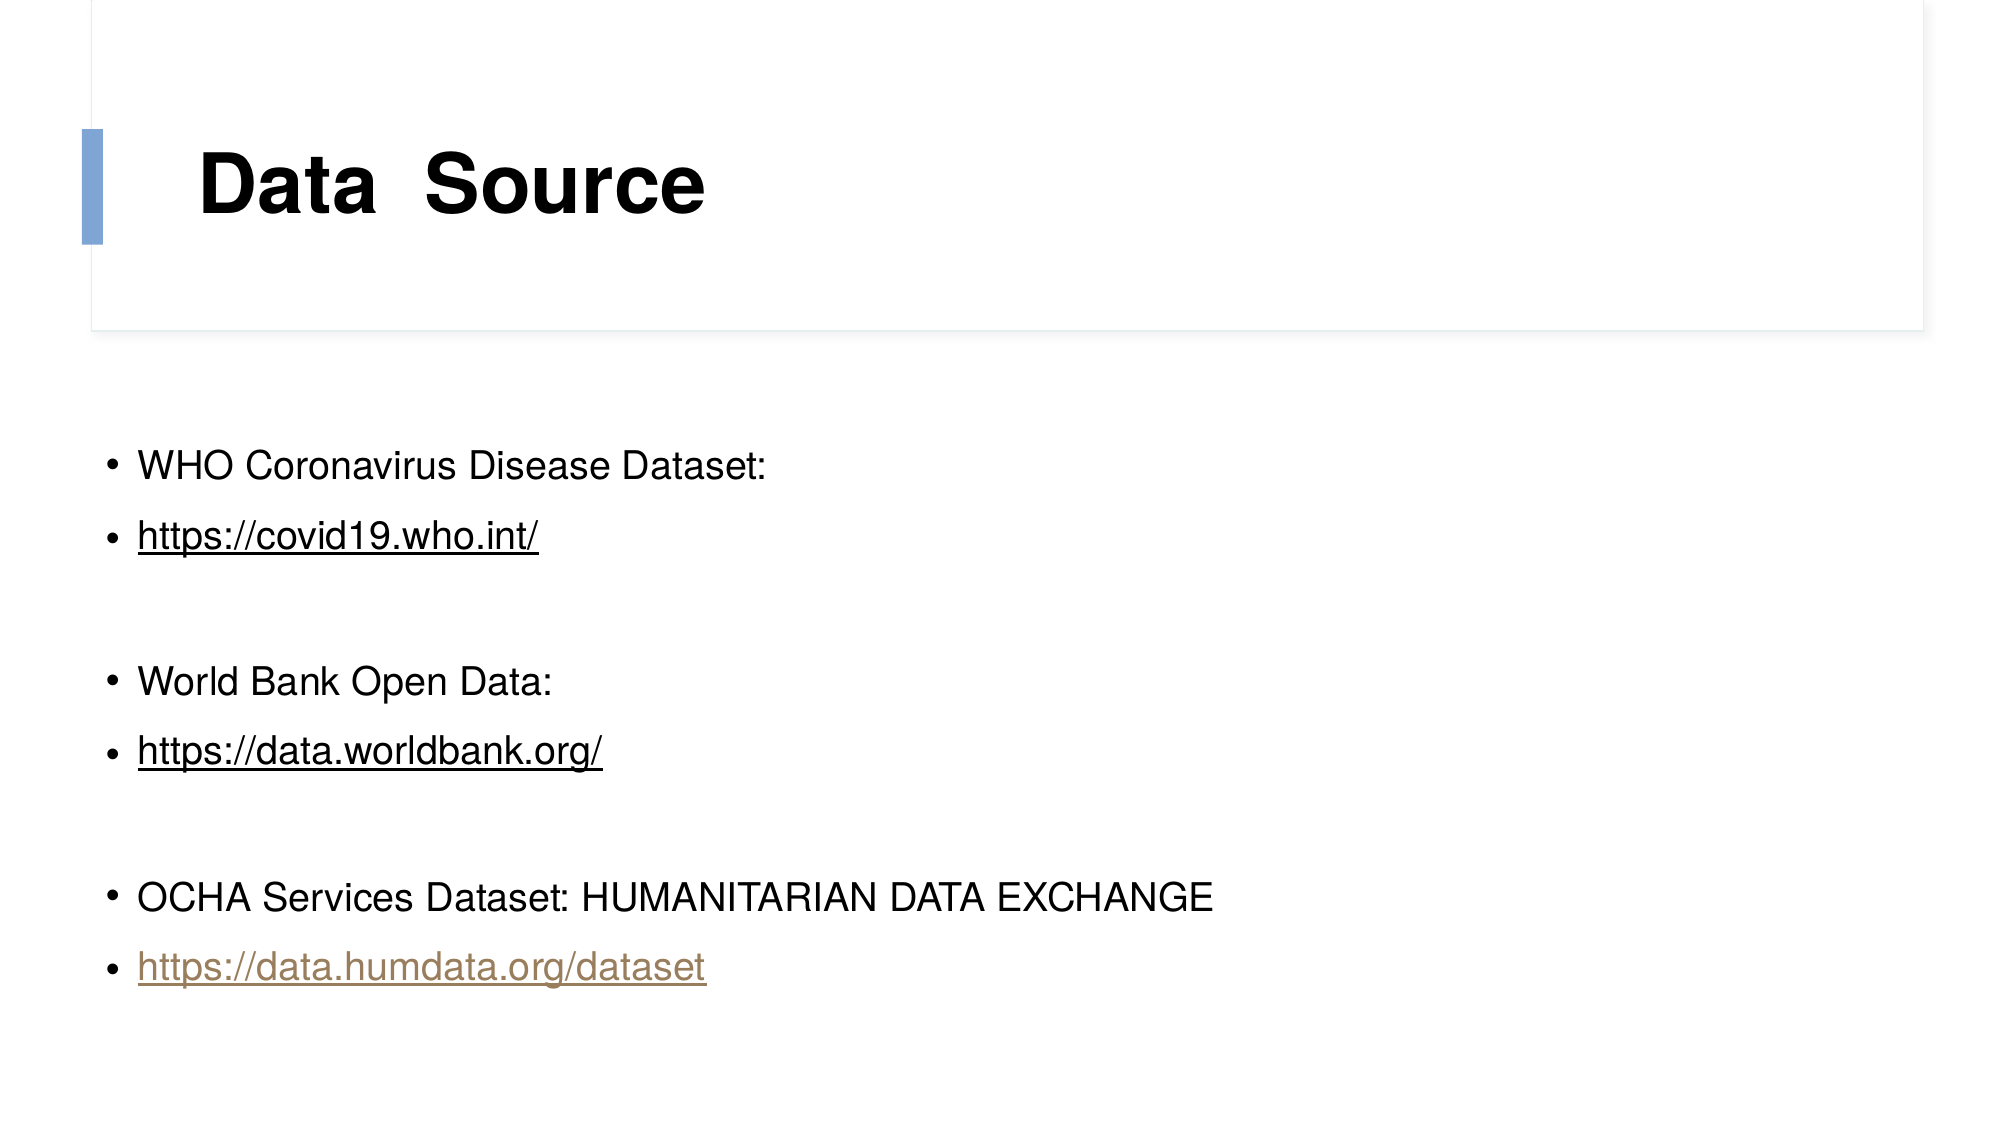

# Data  Source

WHO Coronavirus Disease Dataset:
https://covid19.who.int/

World Bank Open Data:
https://data.worldbank.org/

OCHA Services Dataset: HUMANITARIAN DATA EXCHANGE
https://data.humdata.org/dataset